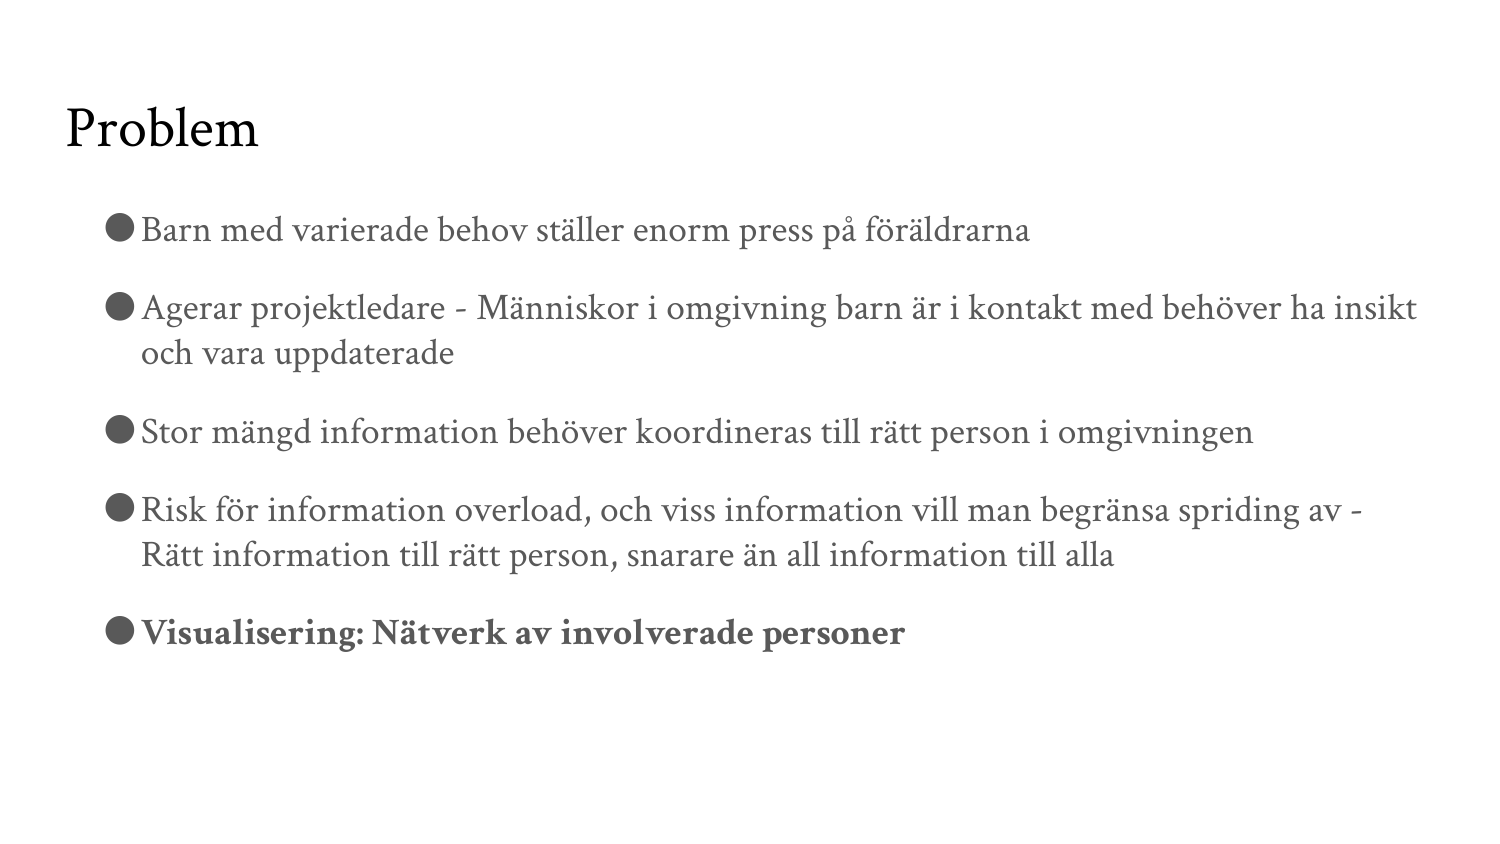

Problem
Barn med varierade behov ställer enorm press på föräldrarna
Agerar projektledare - Människor i omgivning barn är i kontakt med behöver ha insikt och vara uppdaterade
Stor mängd information behöver koordineras till rätt person i omgivningen
Risk för information overload, och viss information vill man begränsa spriding av - Rätt information till rätt person, snarare än all information till alla
Visualisering: Nätverk av involverade personer